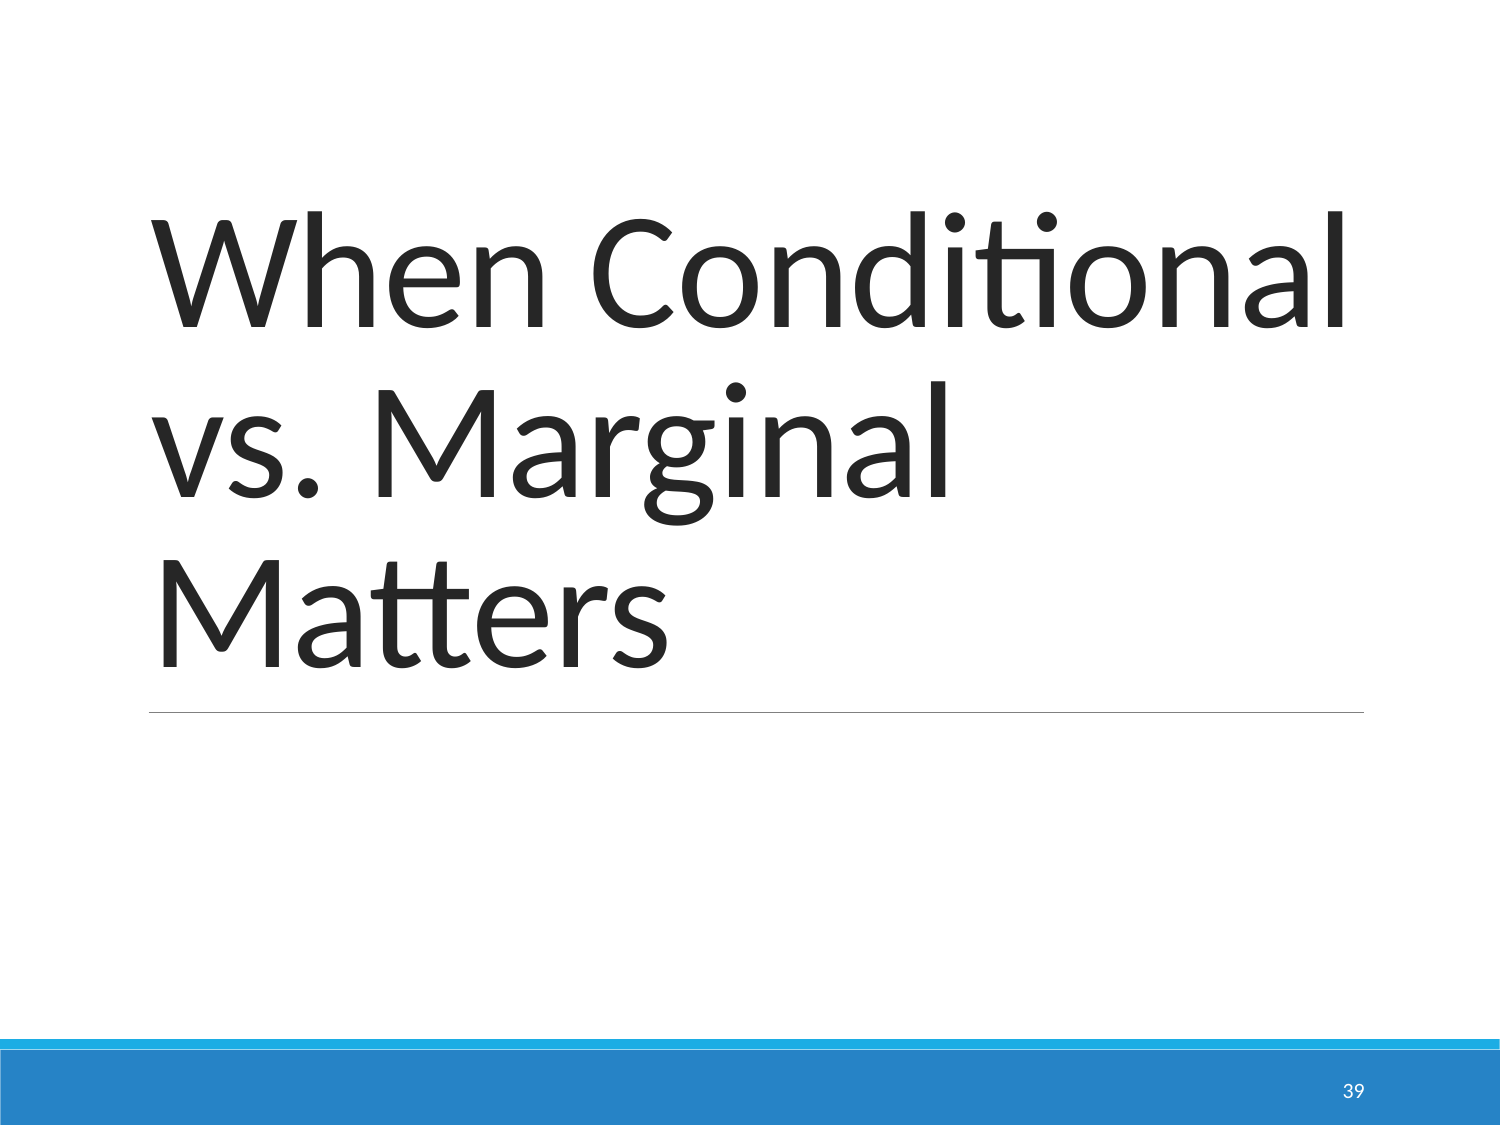

# When Conditional vs. Marginal Matters
39